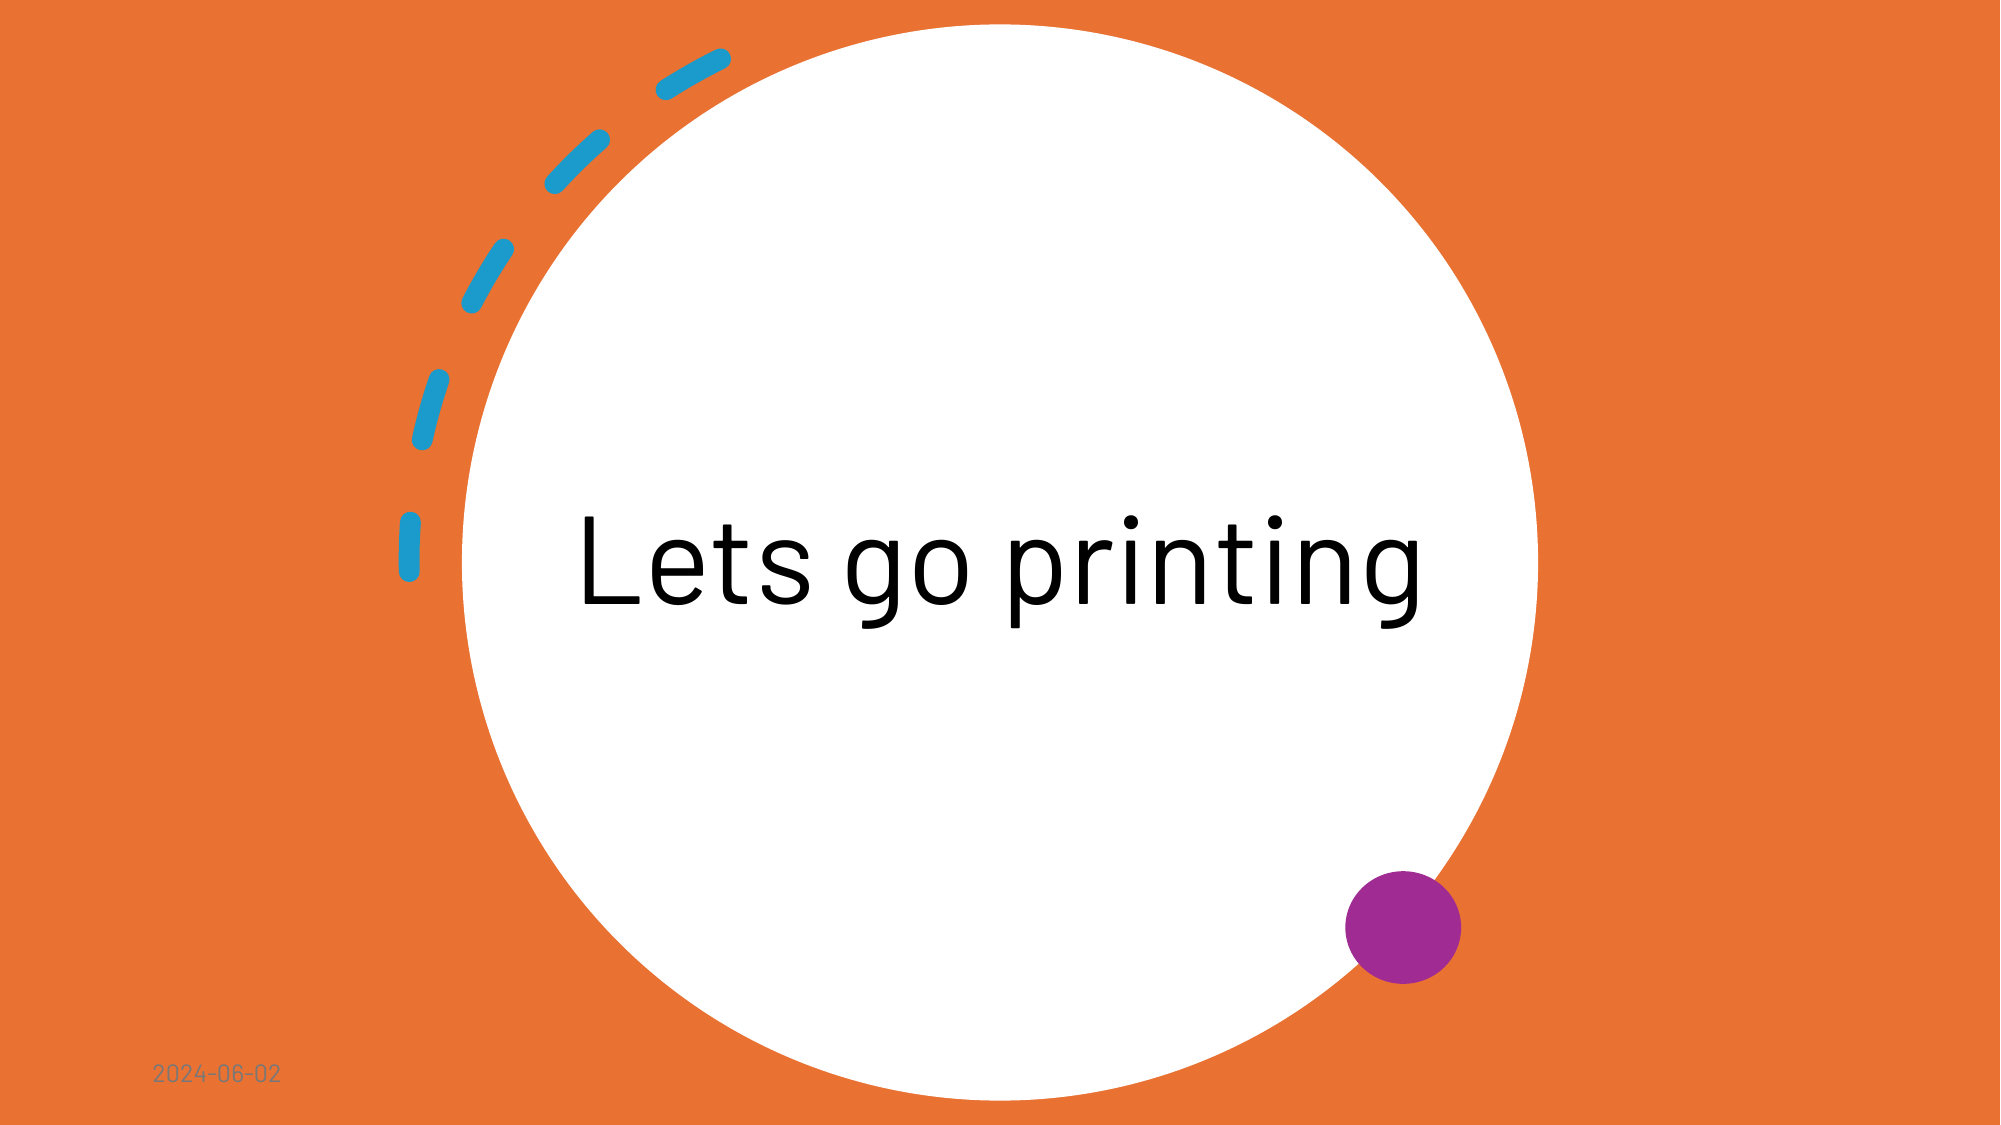

# Lets go printing

2024-06-02
2024 - Formazione SunLab - FrancescoPenasa
17